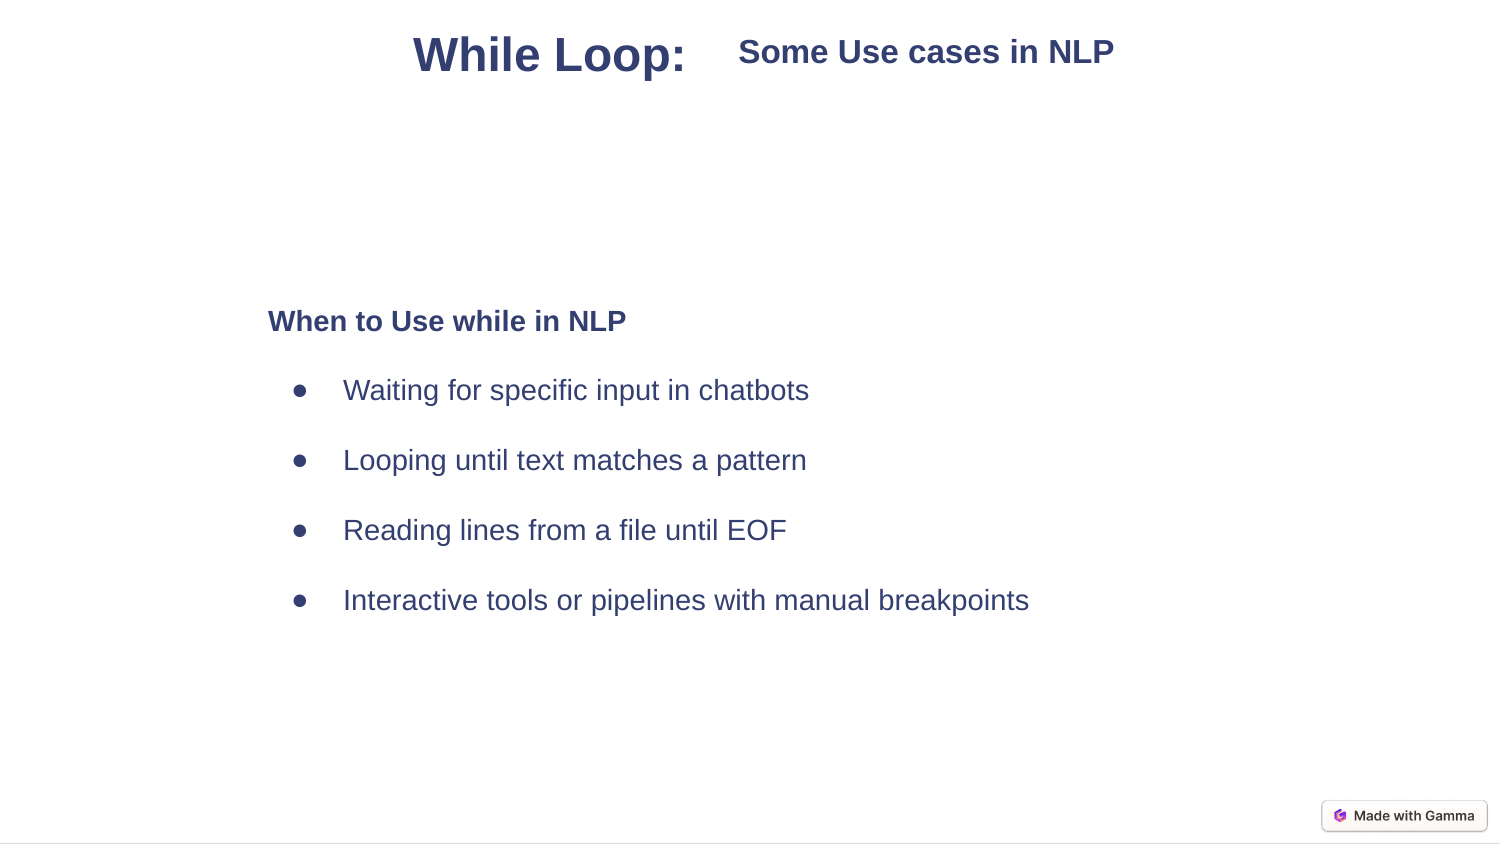

While Loop:
Some Use cases in NLP
When to Use while in NLP
Waiting for specific input in chatbots
Looping until text matches a pattern
Reading lines from a file until EOF
Interactive tools or pipelines with manual breakpoints